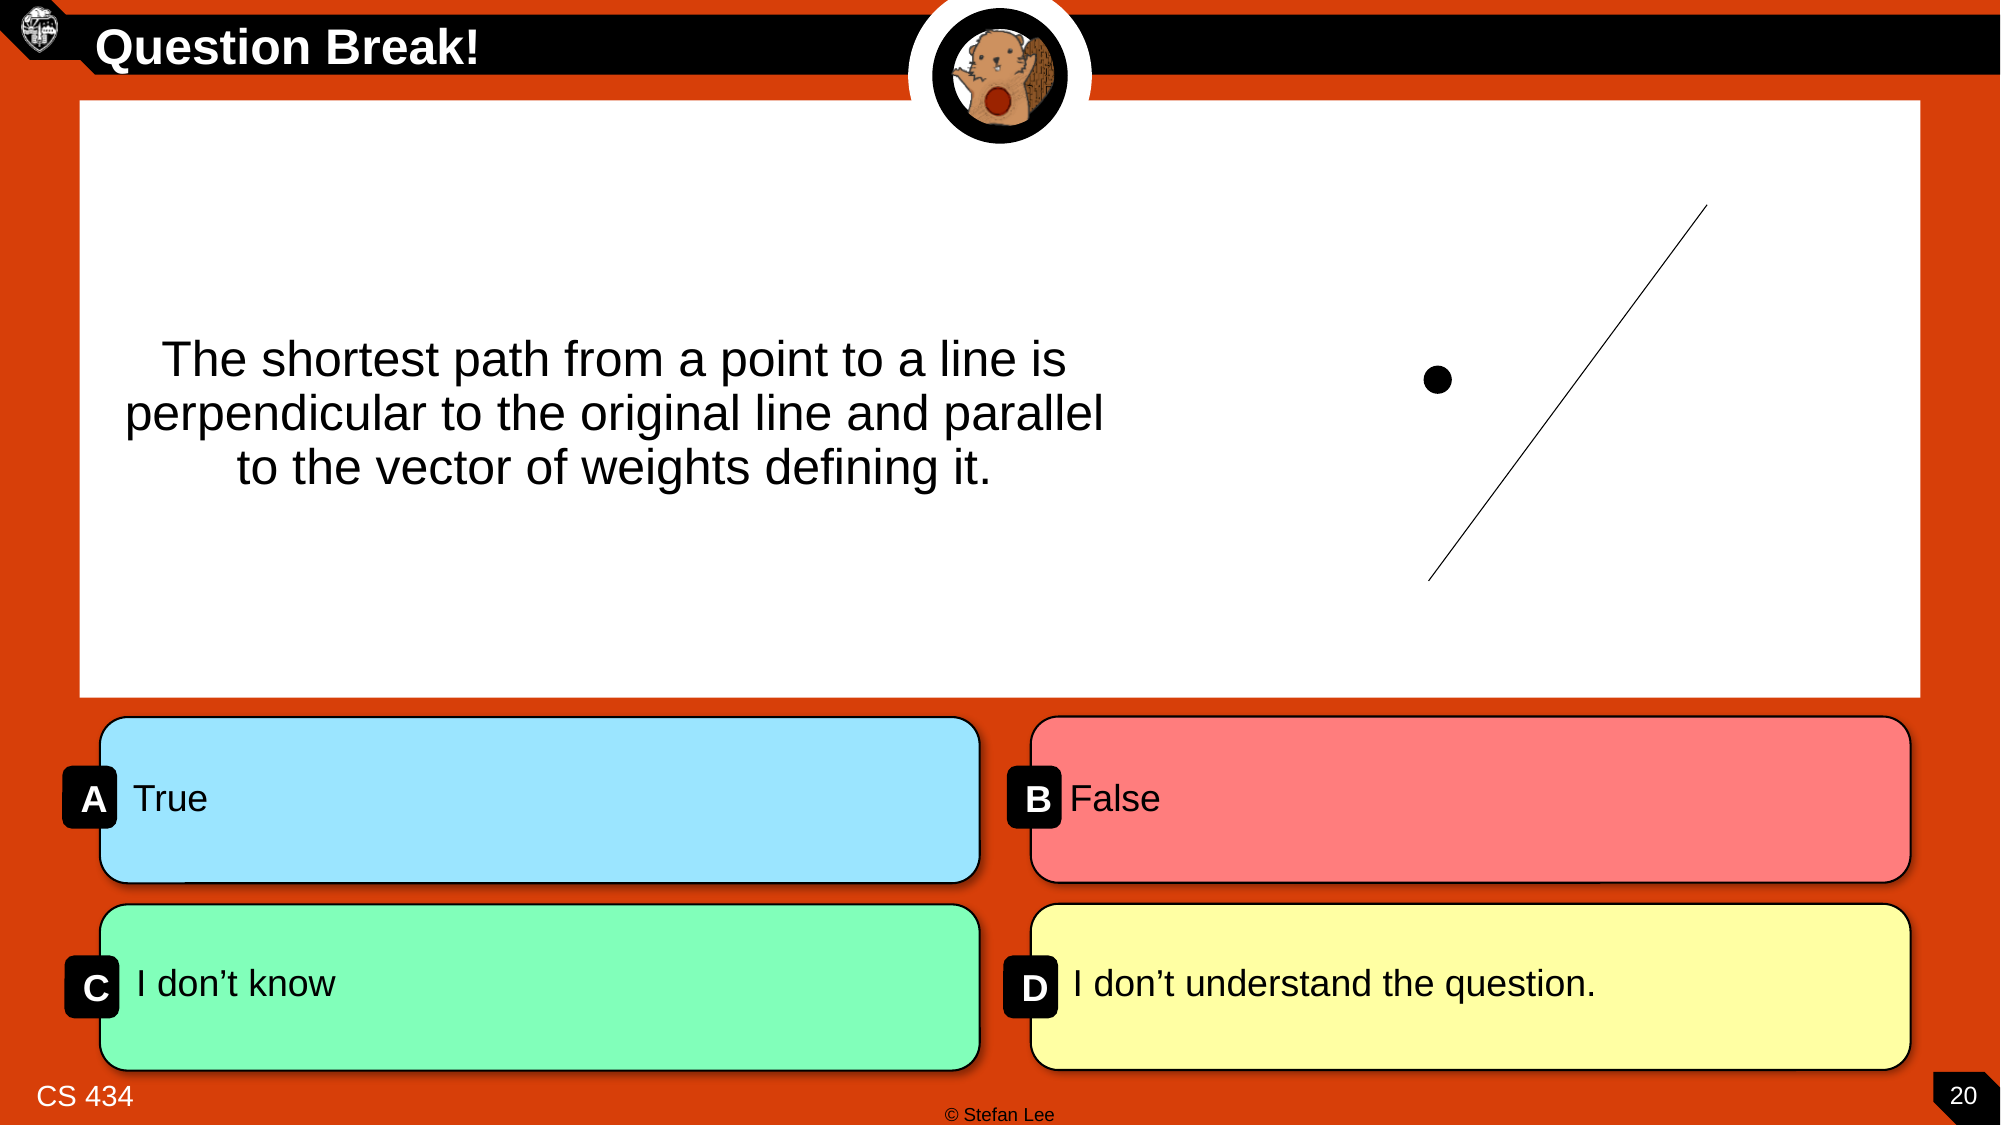

The shortest path from a point to a line is perpendicular to the original line and parallel to the vector of weights defining it.

True
False
I don’t know
I don’t understand the question.
20